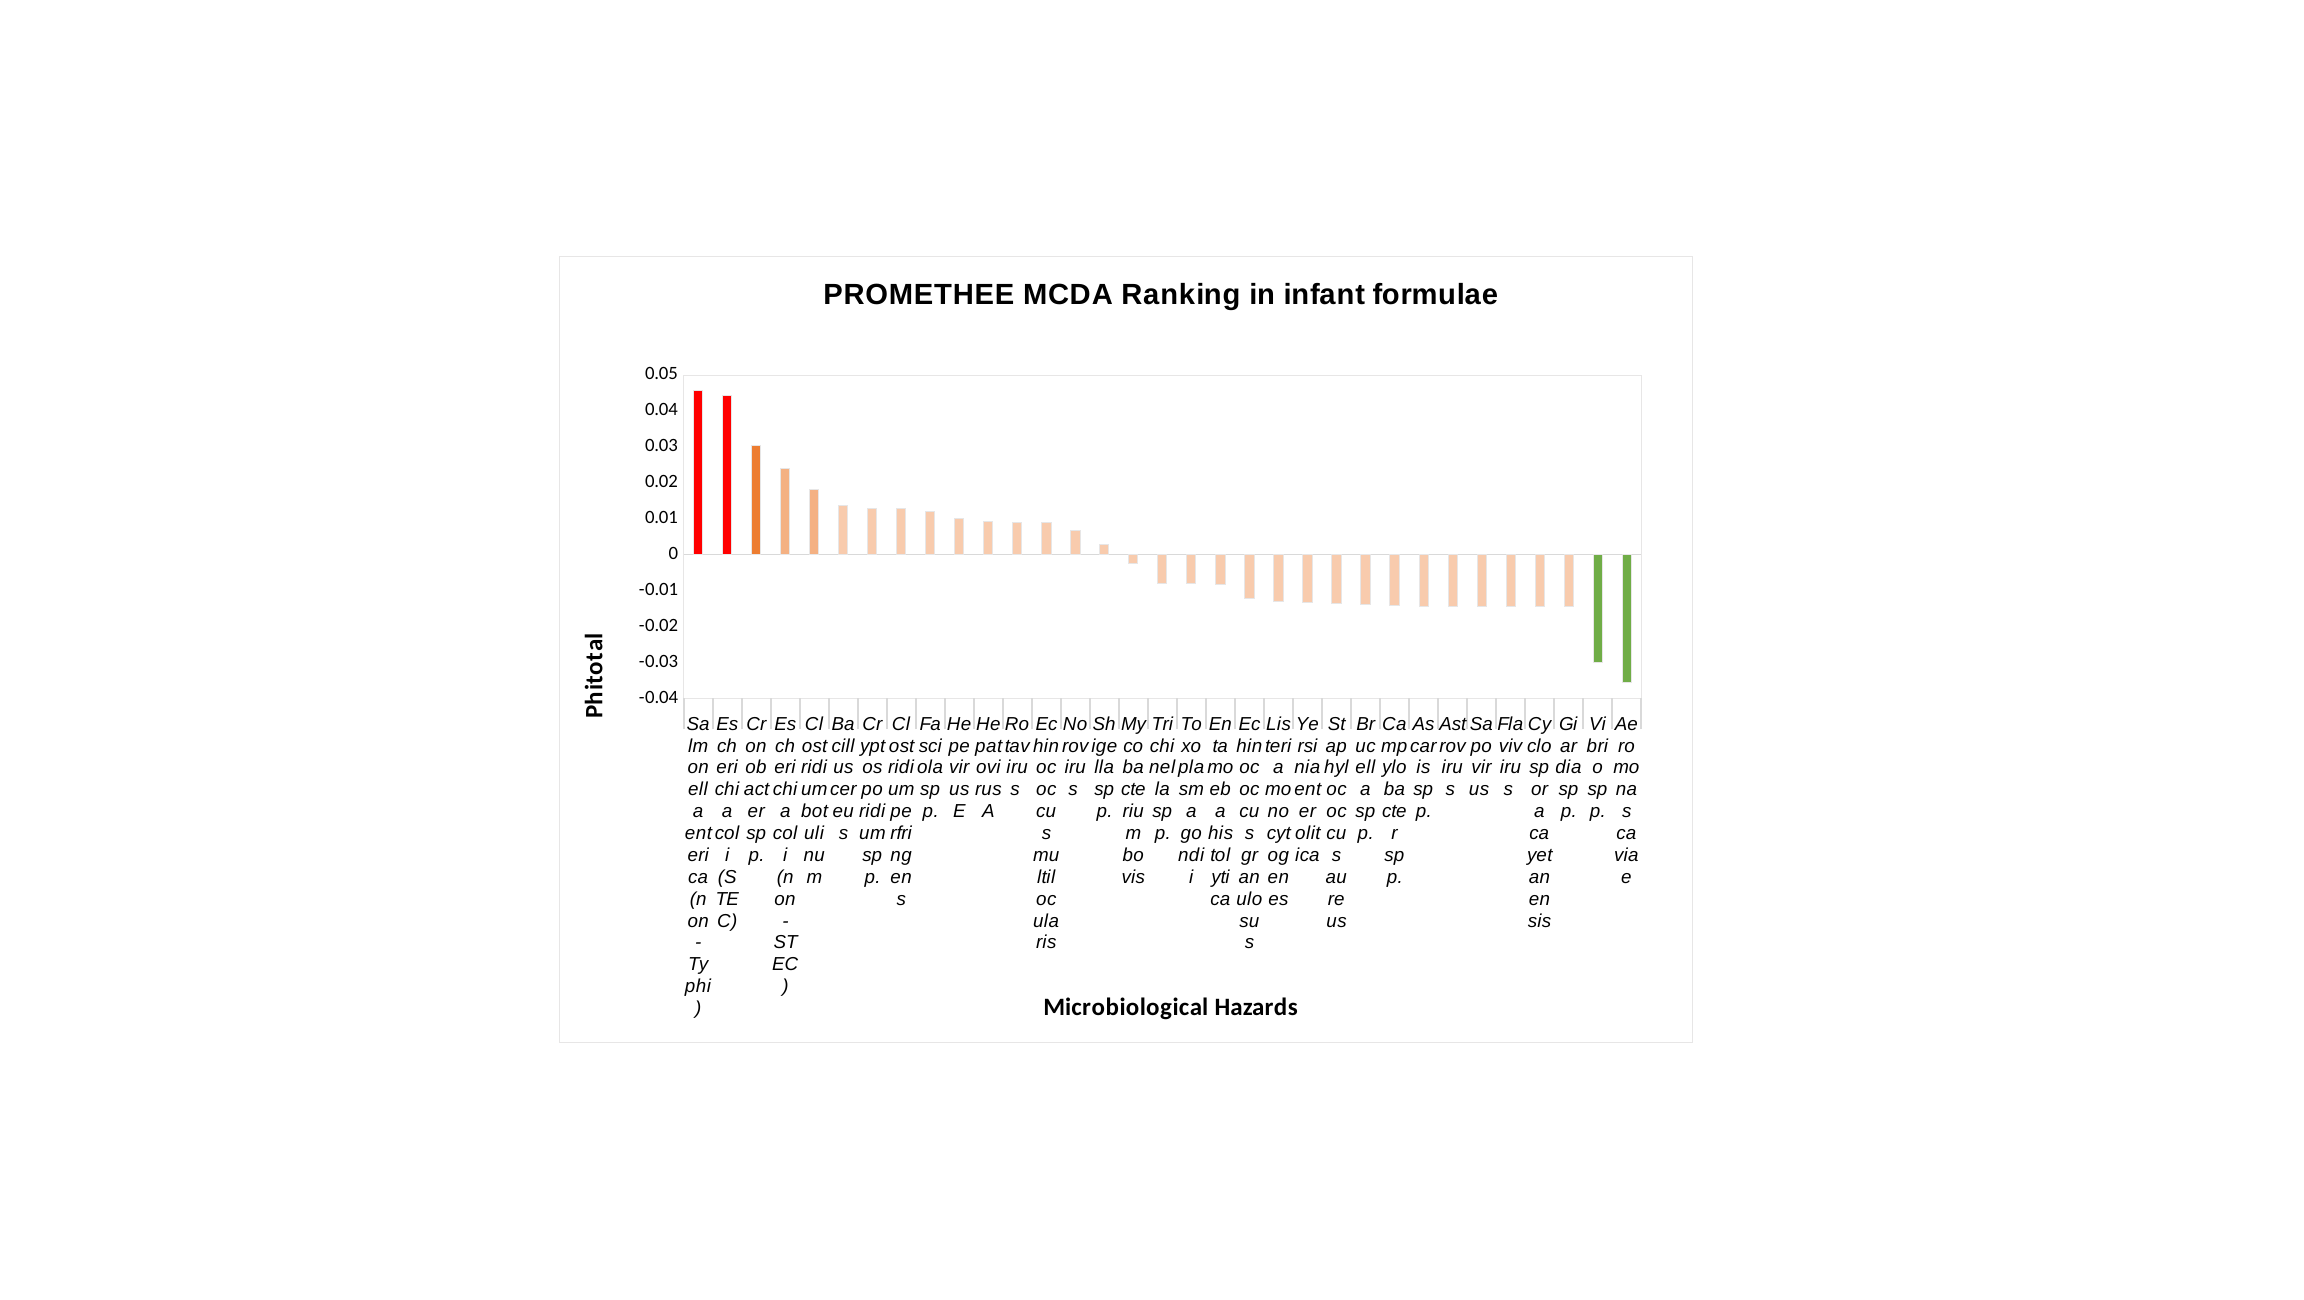

### Chart: PROMETHEE MCDA Ranking in infant formulae

| Category |  |
|---|---|
| Salmonella enterica (non-Typhi) | 0.04566326335918302 |
| Escherichia coli (STEC) | 0.04423300496147113 |
| Cronobacter spp. | 0.0304617865278454 |
| Escherichia coli (non-STEC) | 0.0238400230487471 |
| Clostridium botulinum | 0.01809887624793372 |
| Bacillus cereus | 0.01370440858632912 |
| Cryptosporidium spp. | 0.01288776542610405 |
| Clostridium perfringens | 0.01282334999368276 |
| Fasciola spp. | 0.0120604323221604 |
| Hepevirus E | 0.009977739312366986 |
| Hepatovirus A | 0.009174580092524514 |
| Rotavirus  | 0.008945367608917851 |
| Echinococcus multilocularis | 0.008894622859896596 |
| Norovirus  | 0.006664678170463076 |
| Shigella spp. | 0.002767107413337572 |
| Mycobacterium bovis | -0.002456582954788547 |
| Trichinella spp. | -0.008034870991522147 |
| Toxoplasma gondii | -0.008137637825260629 |
| Entamoeba histolytica | -0.008319151750239864 |
| Echinococcus granulosus | -0.01229386928582471 |
| Listeria monocytogenes | -0.01312955083402994 |
| Yersinia enterolitica | -0.0134161866088883 |
| Staphylococcus aureus | -0.01371882606872591 |
| Brucella spp. | -0.01376019952693191 |
| Campylobacter spp. | -0.01424183532285238 |
| Ascaris spp. | -0.01440887945189328 |
| Astrovirus  | -0.01451475973808214 |
| Sapovirus  | -0.01451475973808214 |
| Flavivirus  | -0.01451876478732328 |
| Cyclospora cayetanensis | -0.01452011477809775 |
| Giardia spp. | -0.01452325892613922 |
| Vibrio spp. | -0.03013159358020793 |
| Aeromonas caviae | -0.03555616376207314 |